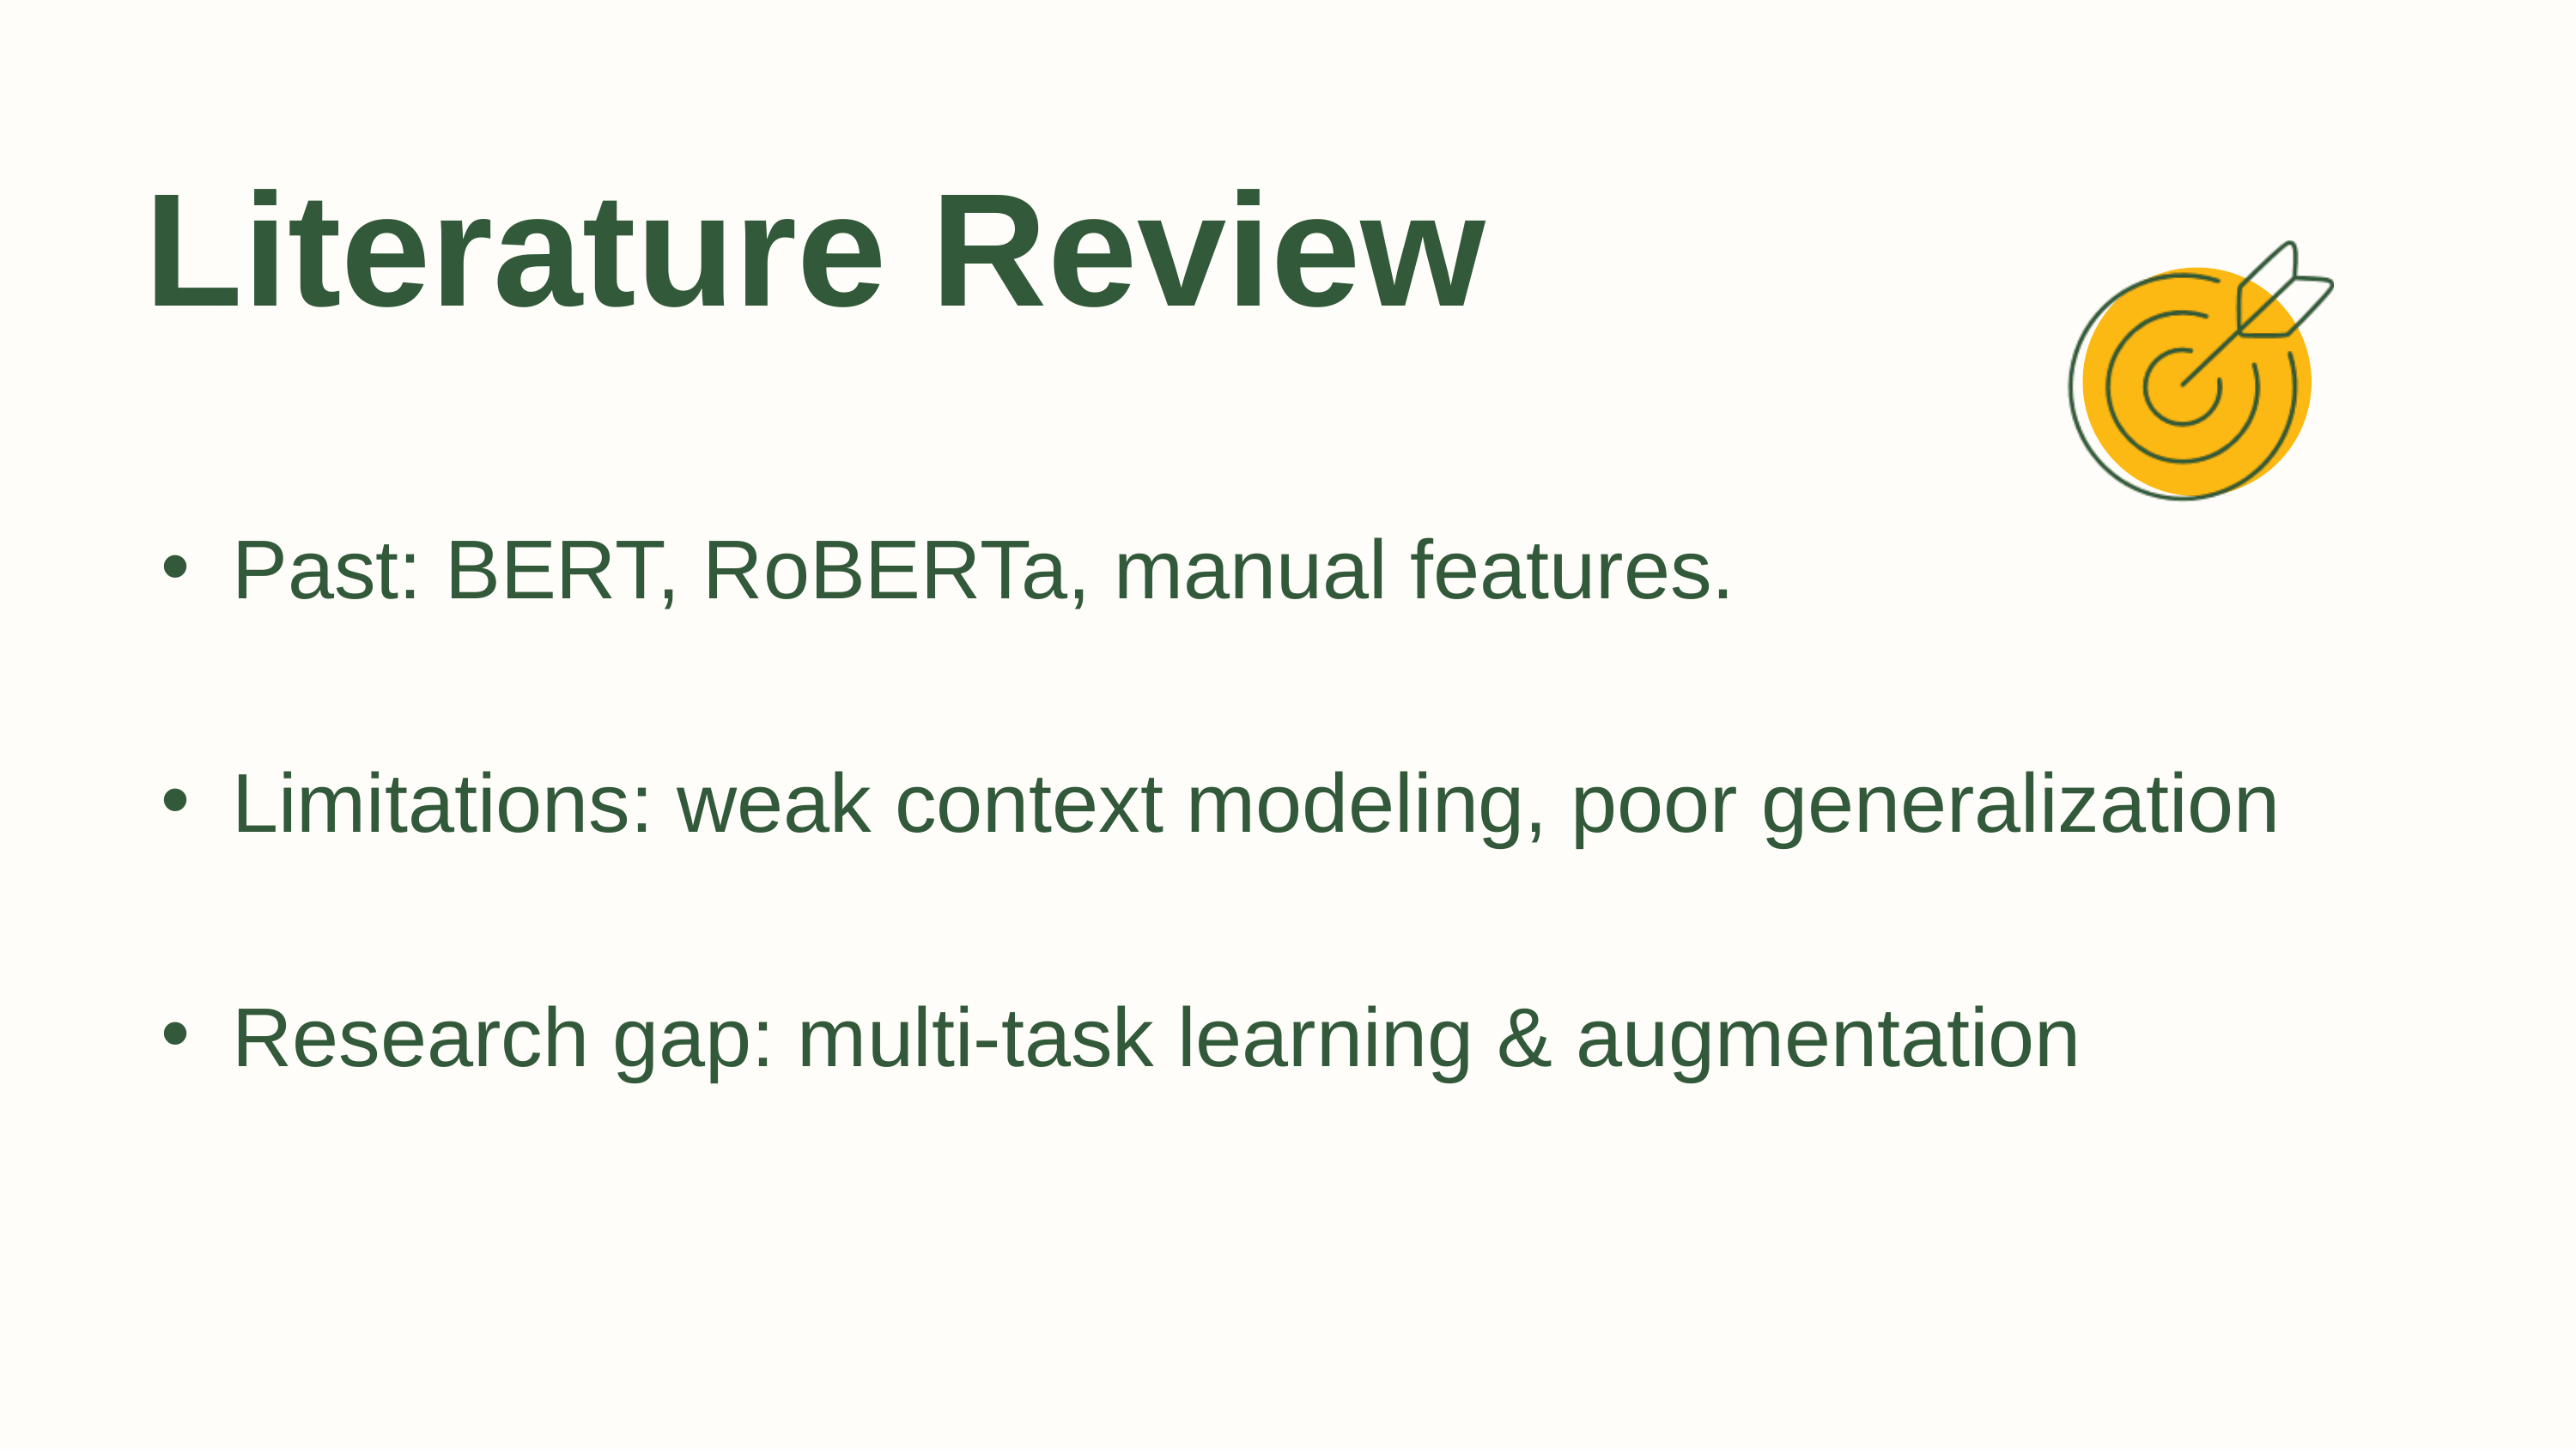

Literature Review

Past: BERT, RoBERTa, manual features.

Limitations: weak context modeling, poor generalization

Research gap: multi-task learning & augmentation